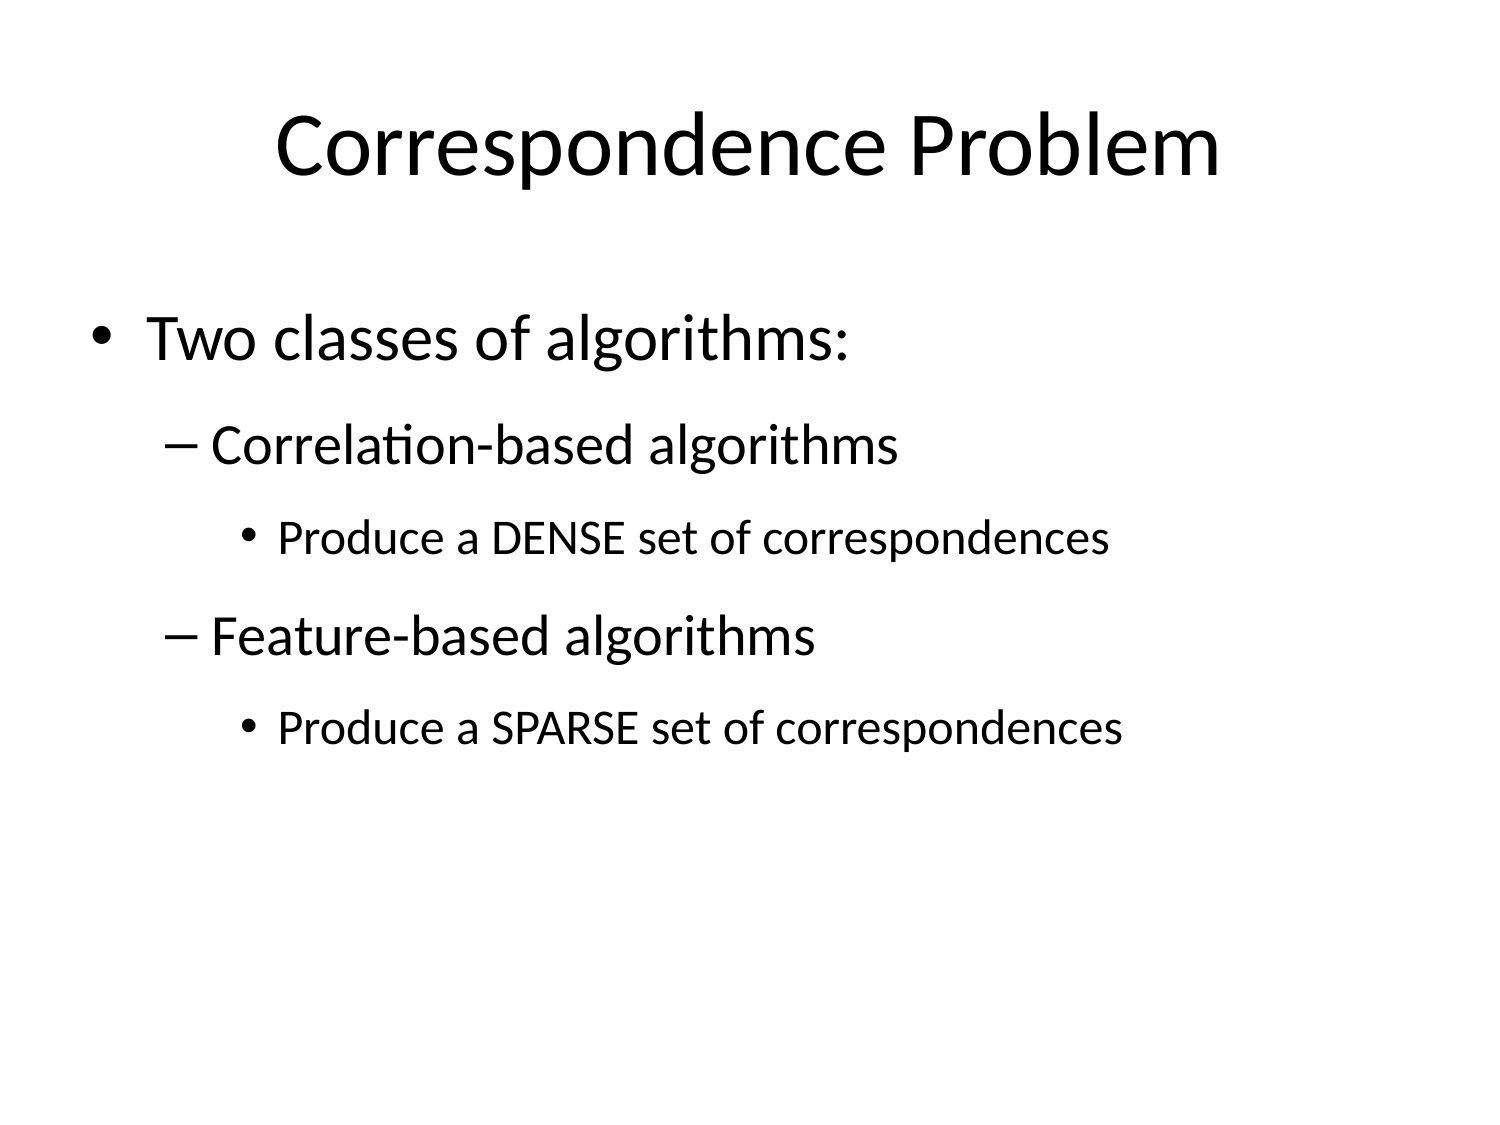

# Correspondence Problem
Two classes of algorithms:
Correlation-based algorithms
Produce a DENSE set of correspondences
Feature-based algorithms
Produce a SPARSE set of correspondences